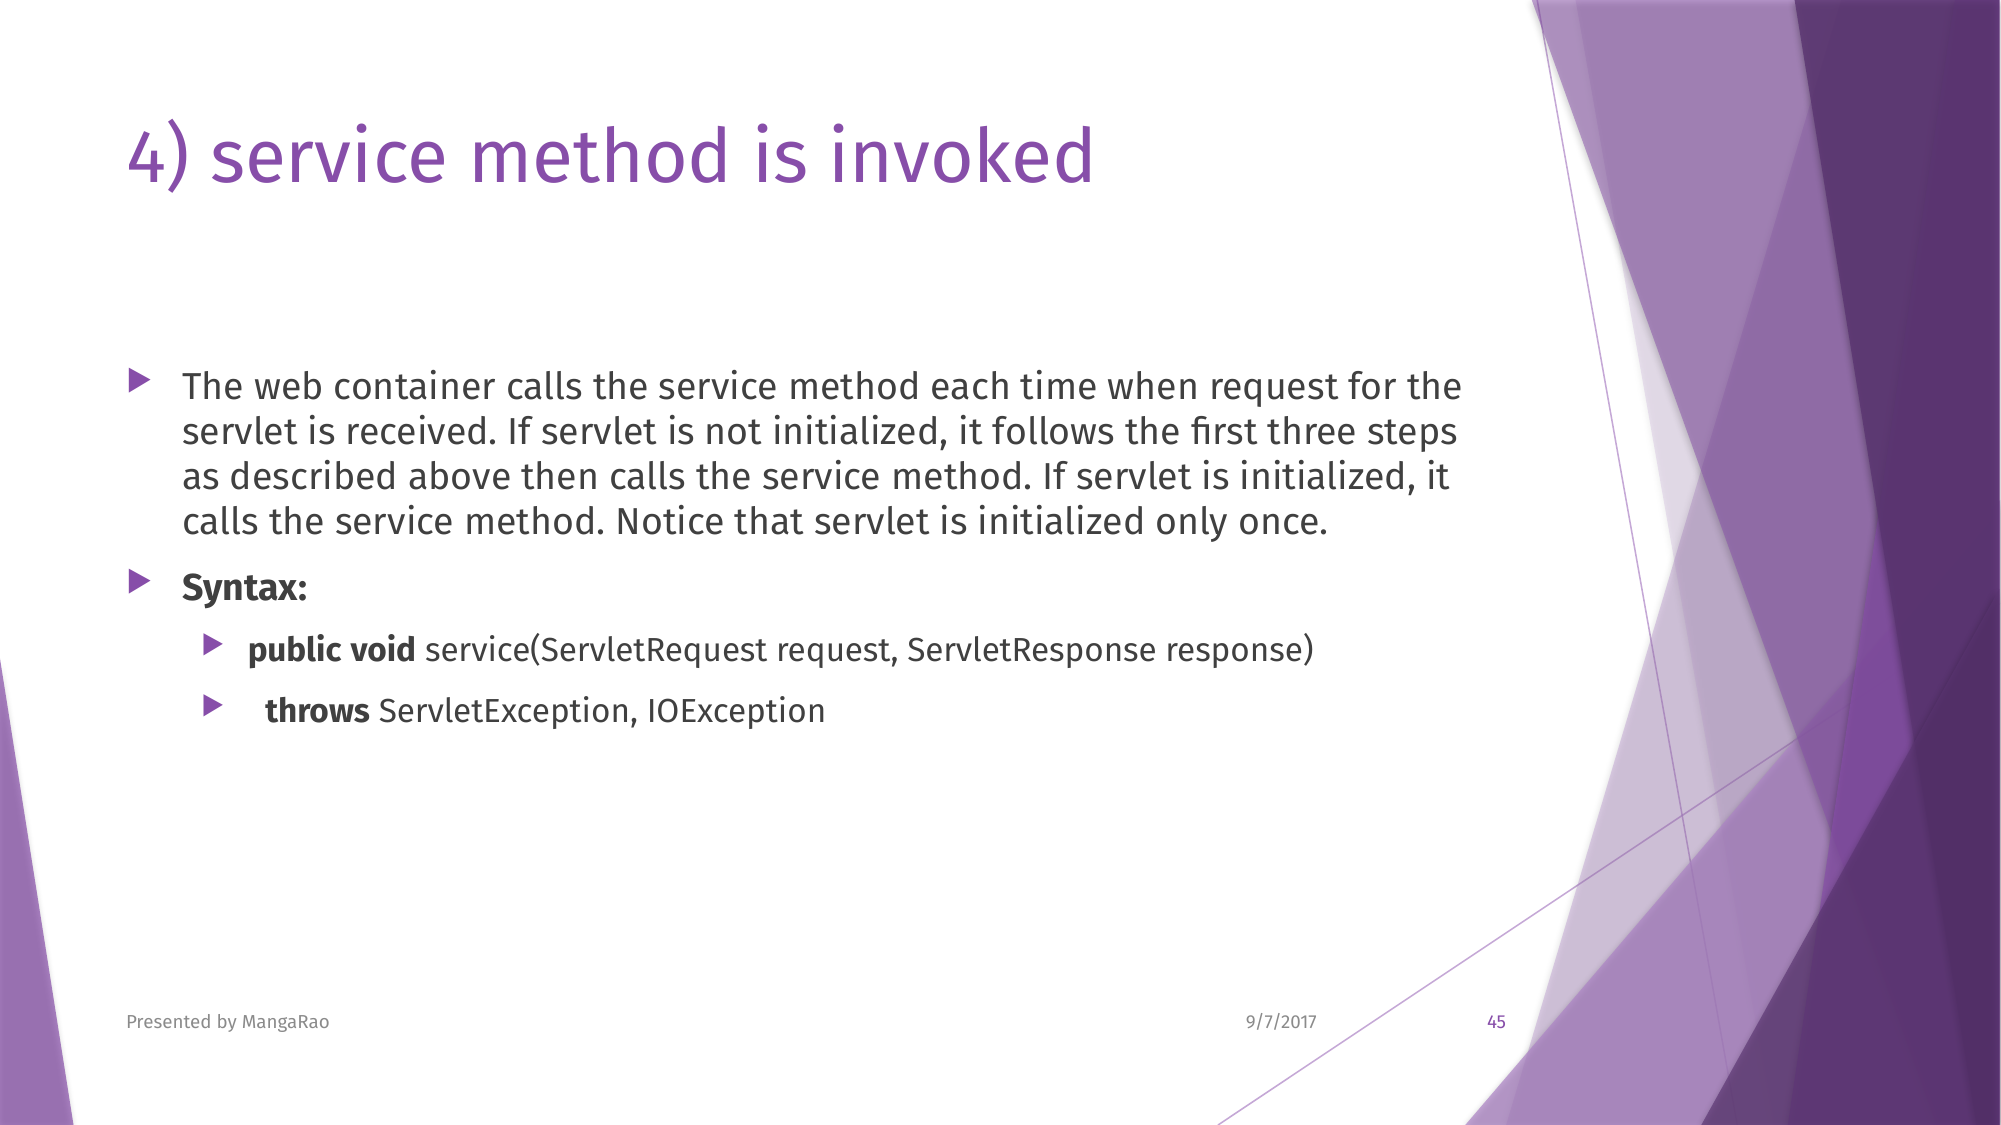

# 4) service method is invoked
The web container calls the service method each time when request for the servlet is received. If servlet is not initialized, it follows the first three steps as described above then calls the service method. If servlet is initialized, it calls the service method. Notice that servlet is initialized only once.
Syntax:
public void service(ServletRequest request, ServletResponse response)
  throws ServletException, IOException

Presented by MangaRao
9/7/2017
45